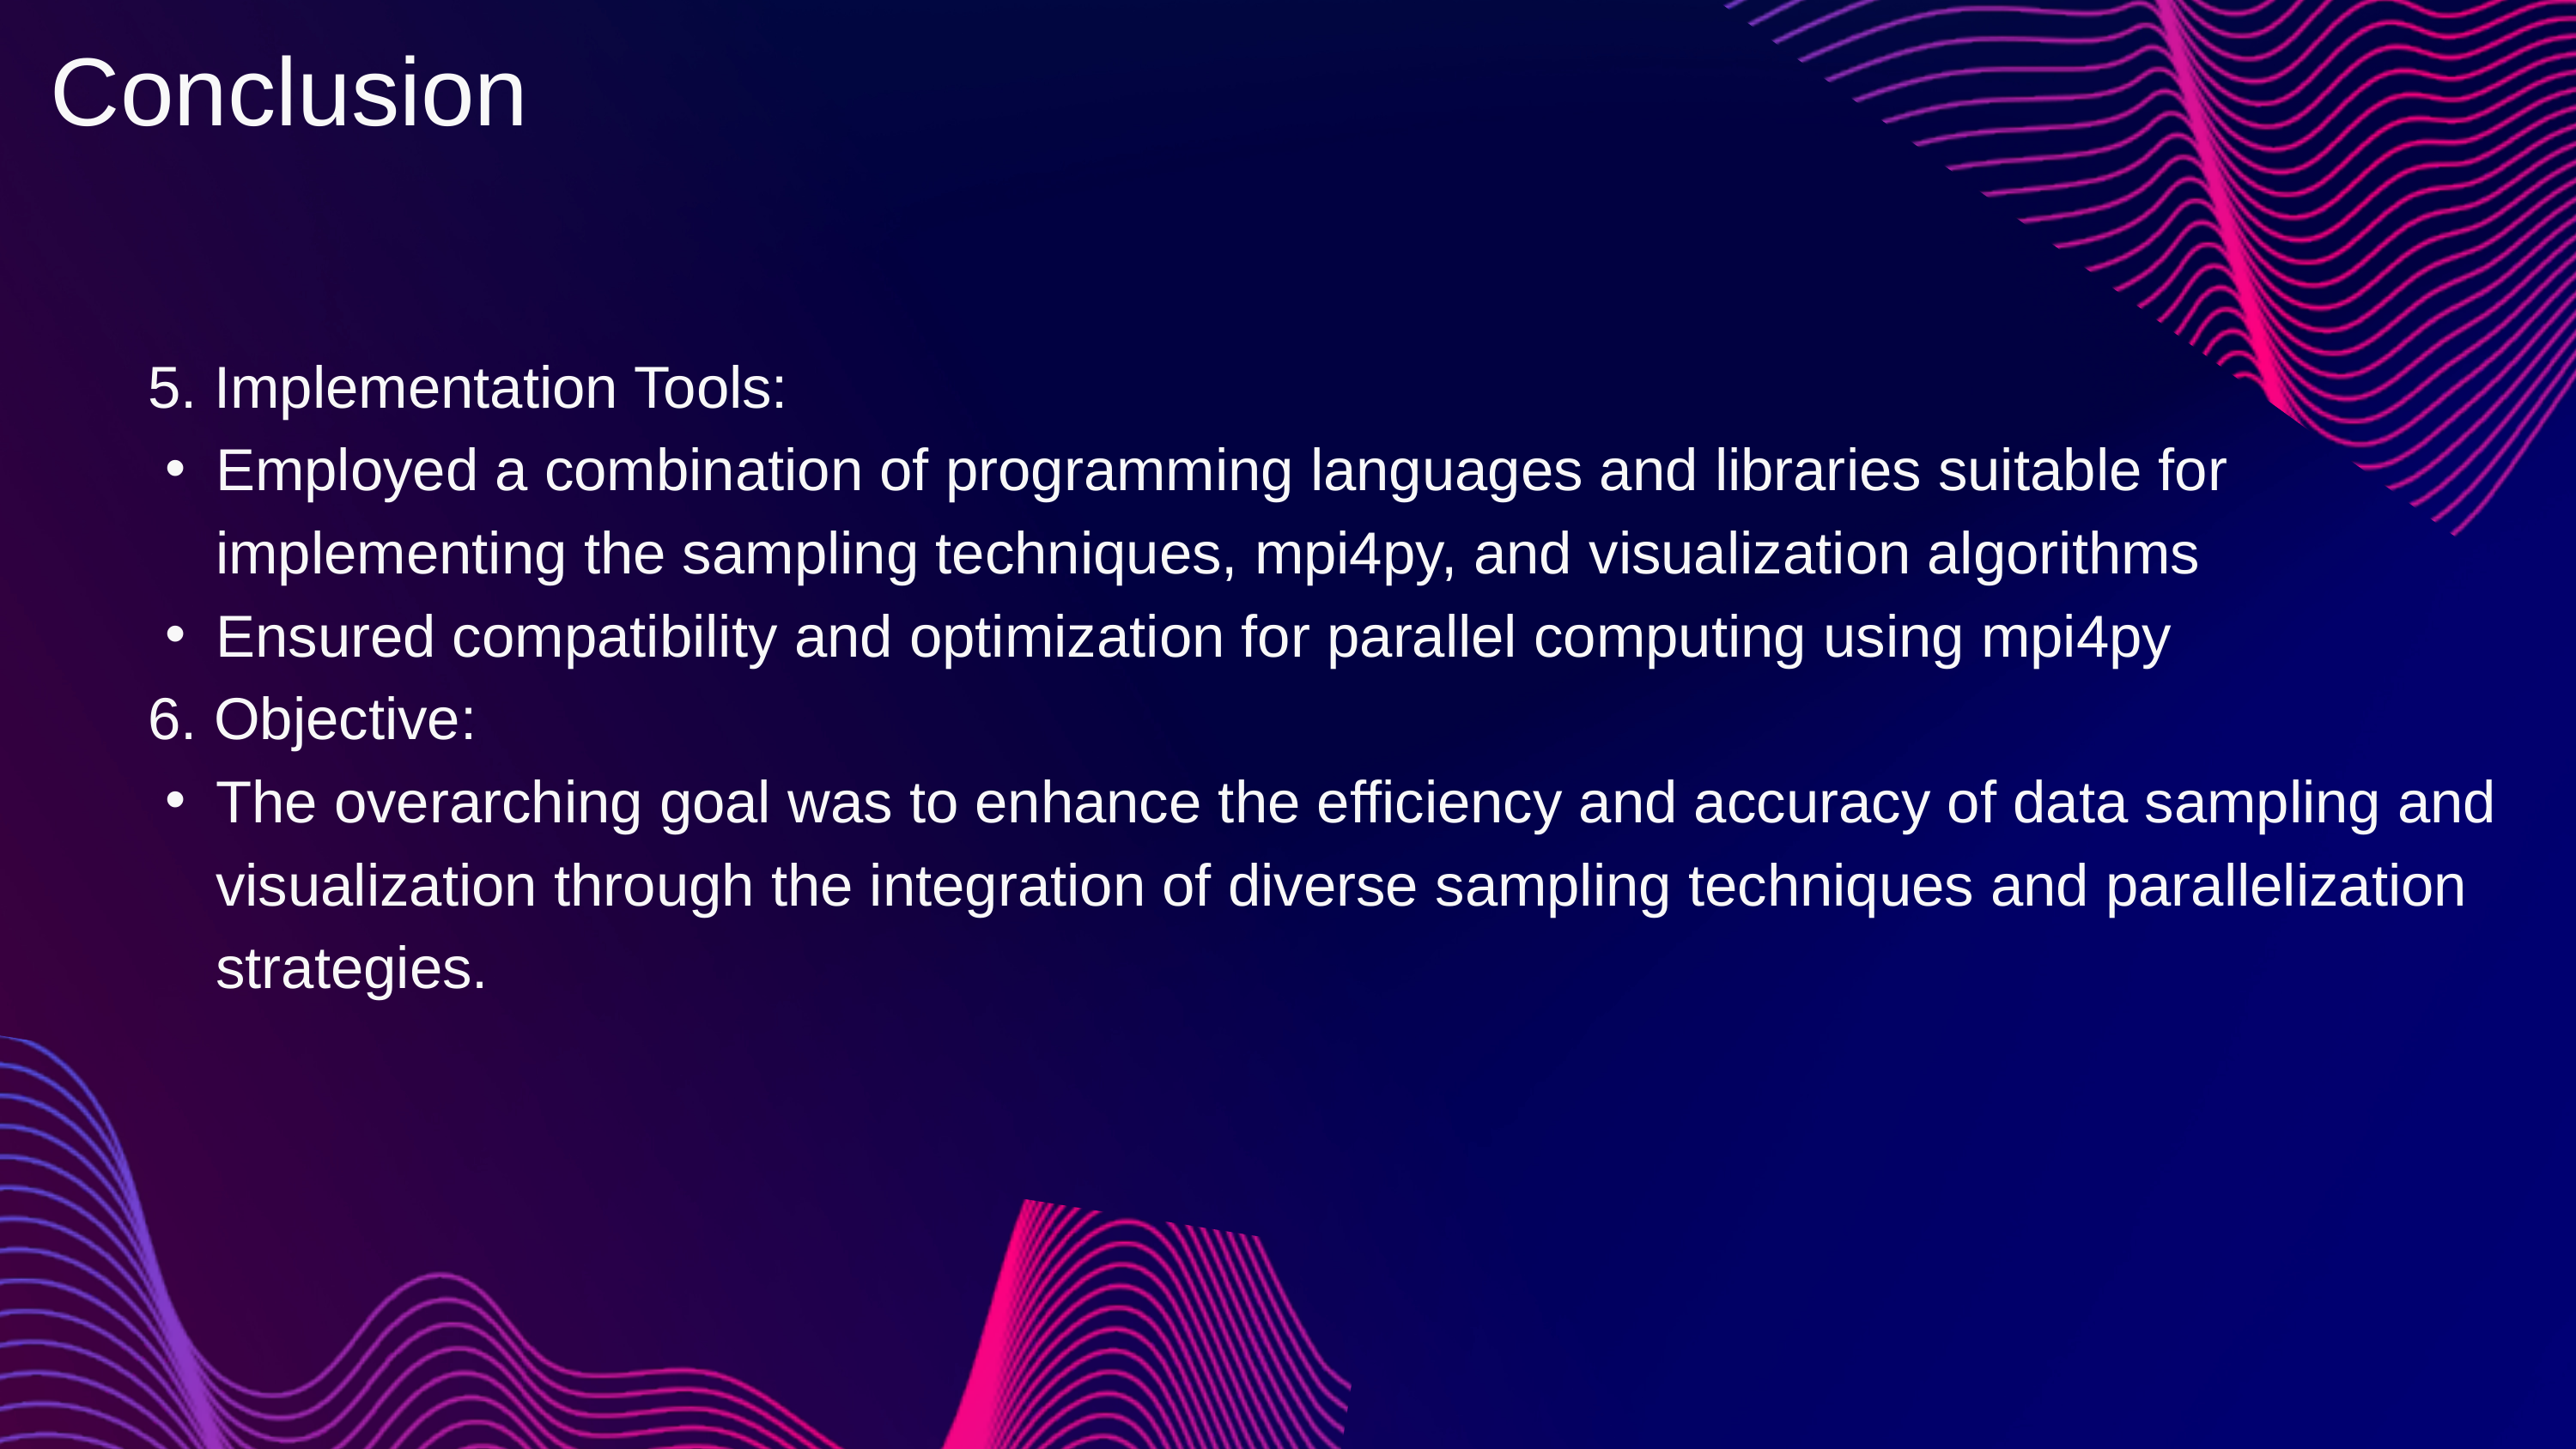

Conclusion
  5. Implementation Tools:
Employed a combination of programming languages and libraries suitable for implementing the sampling techniques, mpi4py, and visualization algorithms
Ensured compatibility and optimization for parallel computing using mpi4py
  6. Objective:
The overarching goal was to enhance the efficiency and accuracy of data sampling and visualization through the integration of diverse sampling techniques and parallelization strategies.